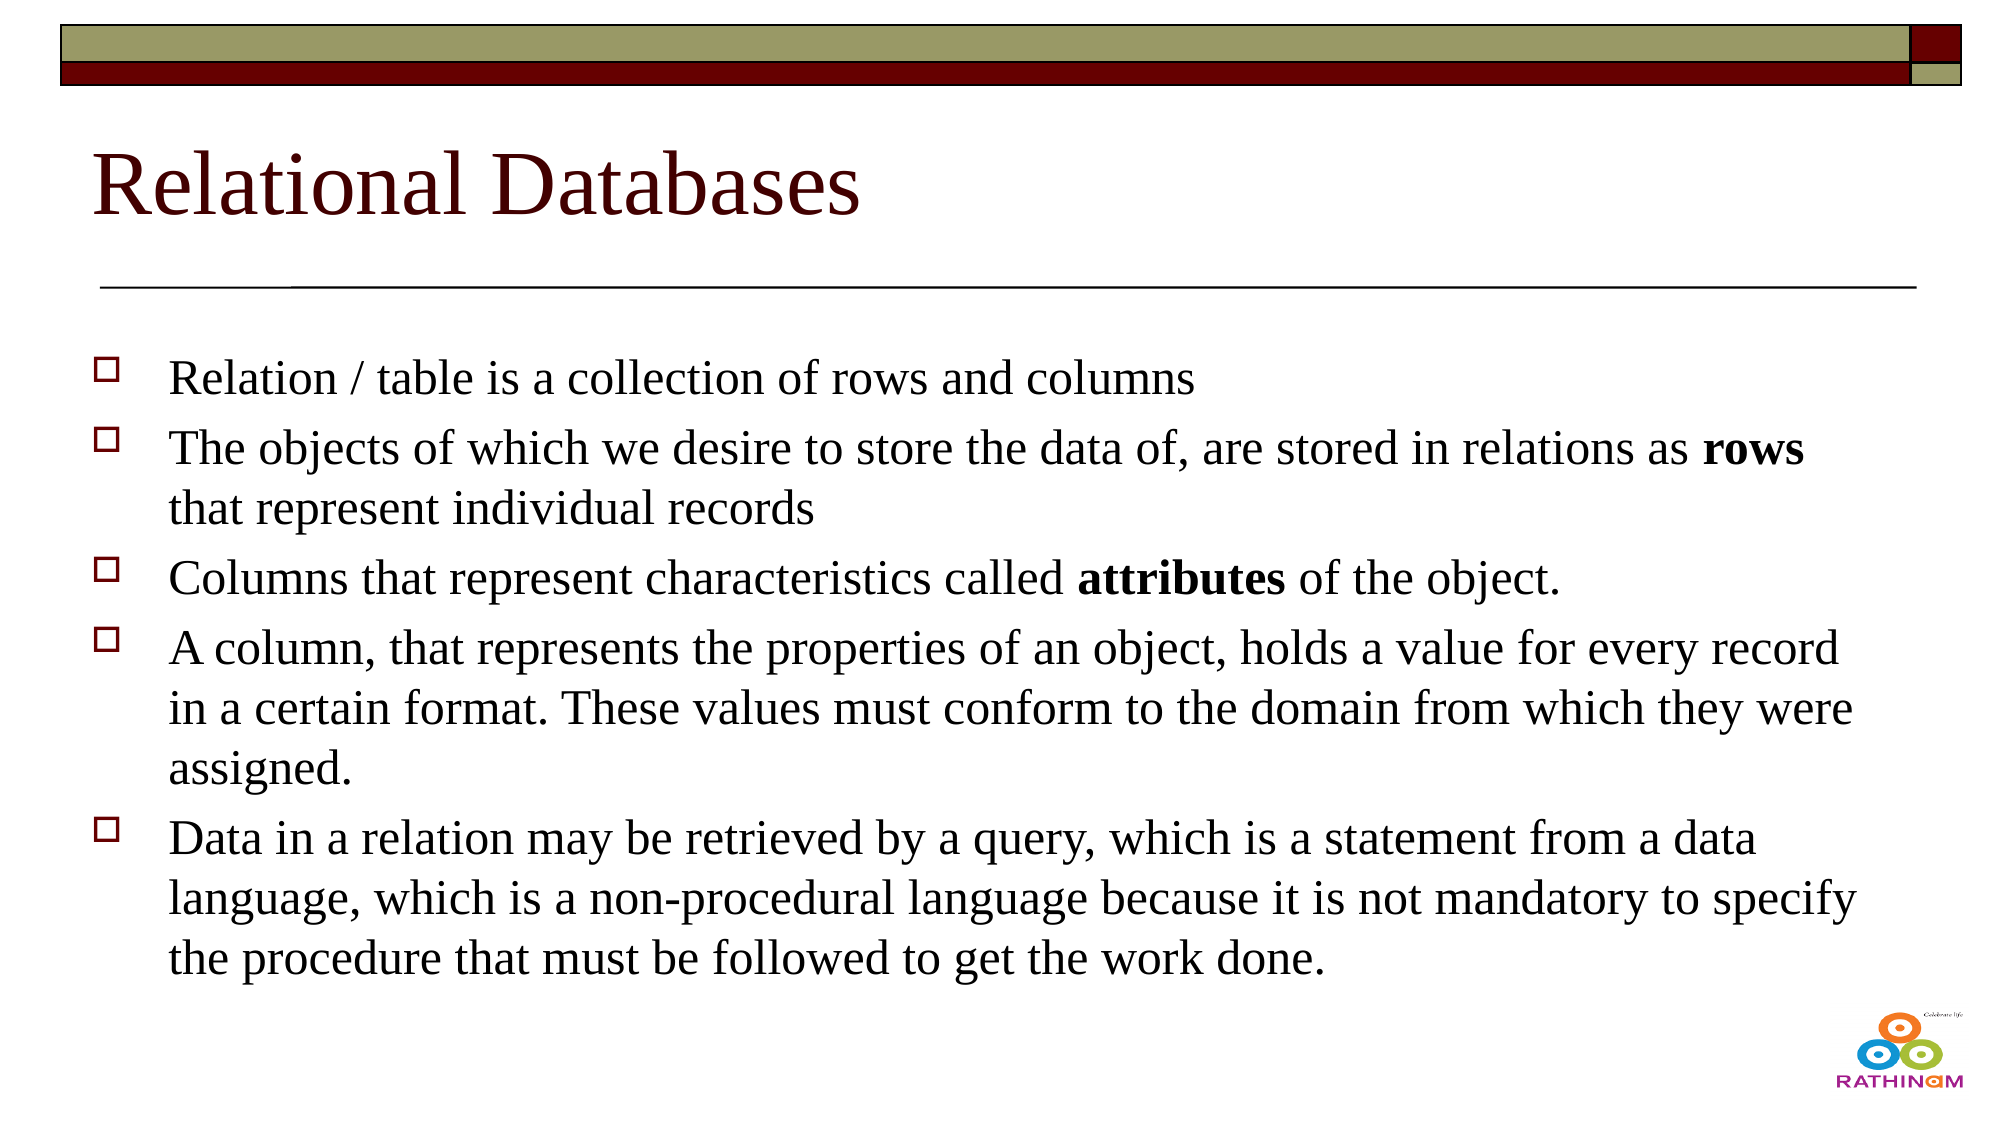

# Relational Databases
Relation / table is a collection of rows and columns
The objects of which we desire to store the data of, are stored in relations as rows that represent individual records
Columns that represent characteristics called attributes of the object.
A column, that represents the properties of an object, holds a value for every record in a certain format. These values must conform to the domain from which they were assigned.
Data in a relation may be retrieved by a query, which is a statement from a data language, which is a non-procedural language because it is not mandatory to specify the procedure that must be followed to get the work done.